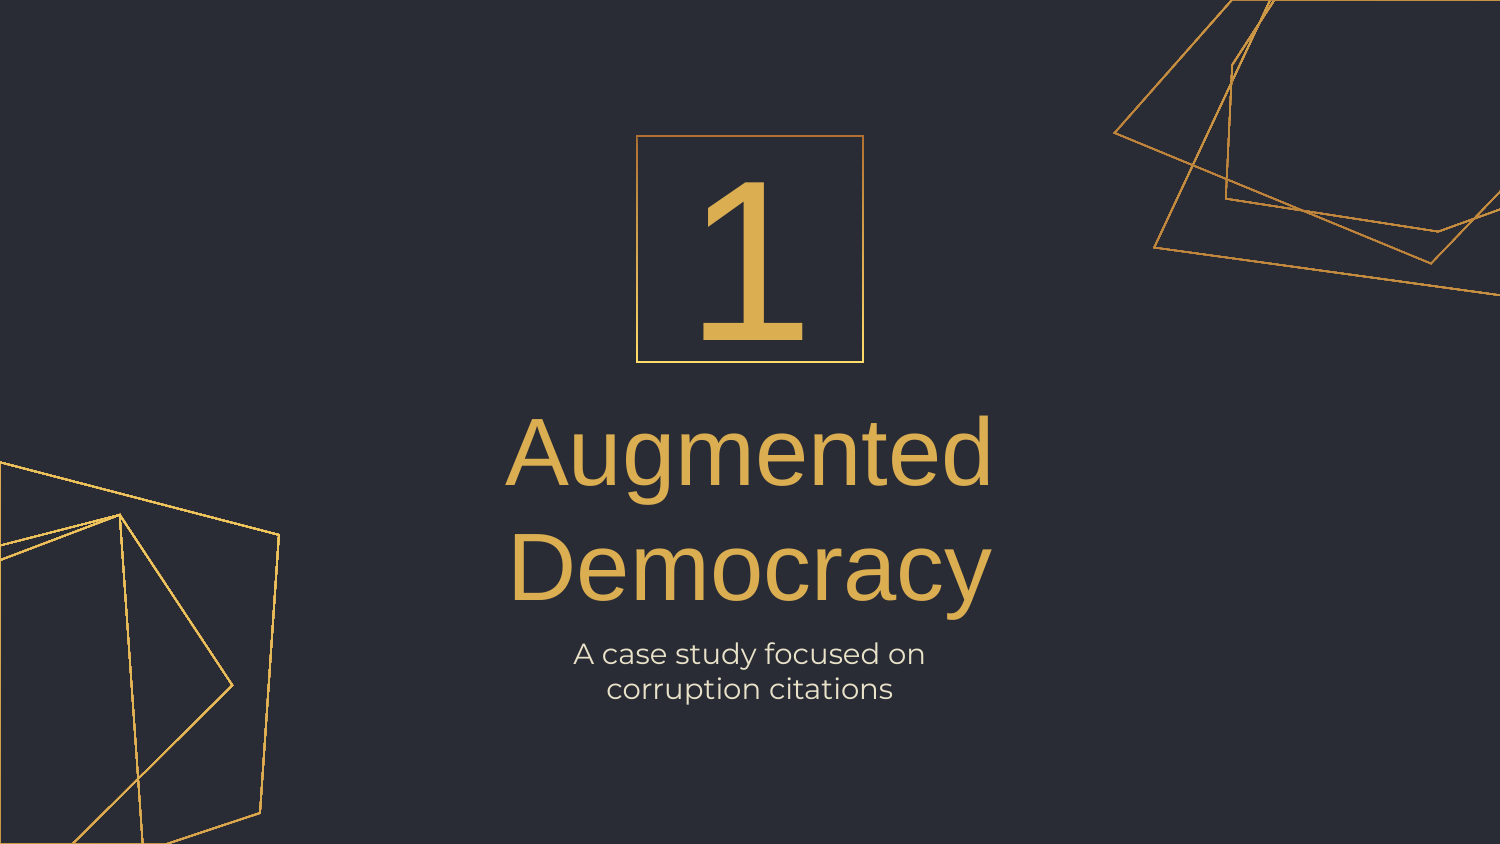

1
# Augmented
Democracy
A case study focused on corruption citations